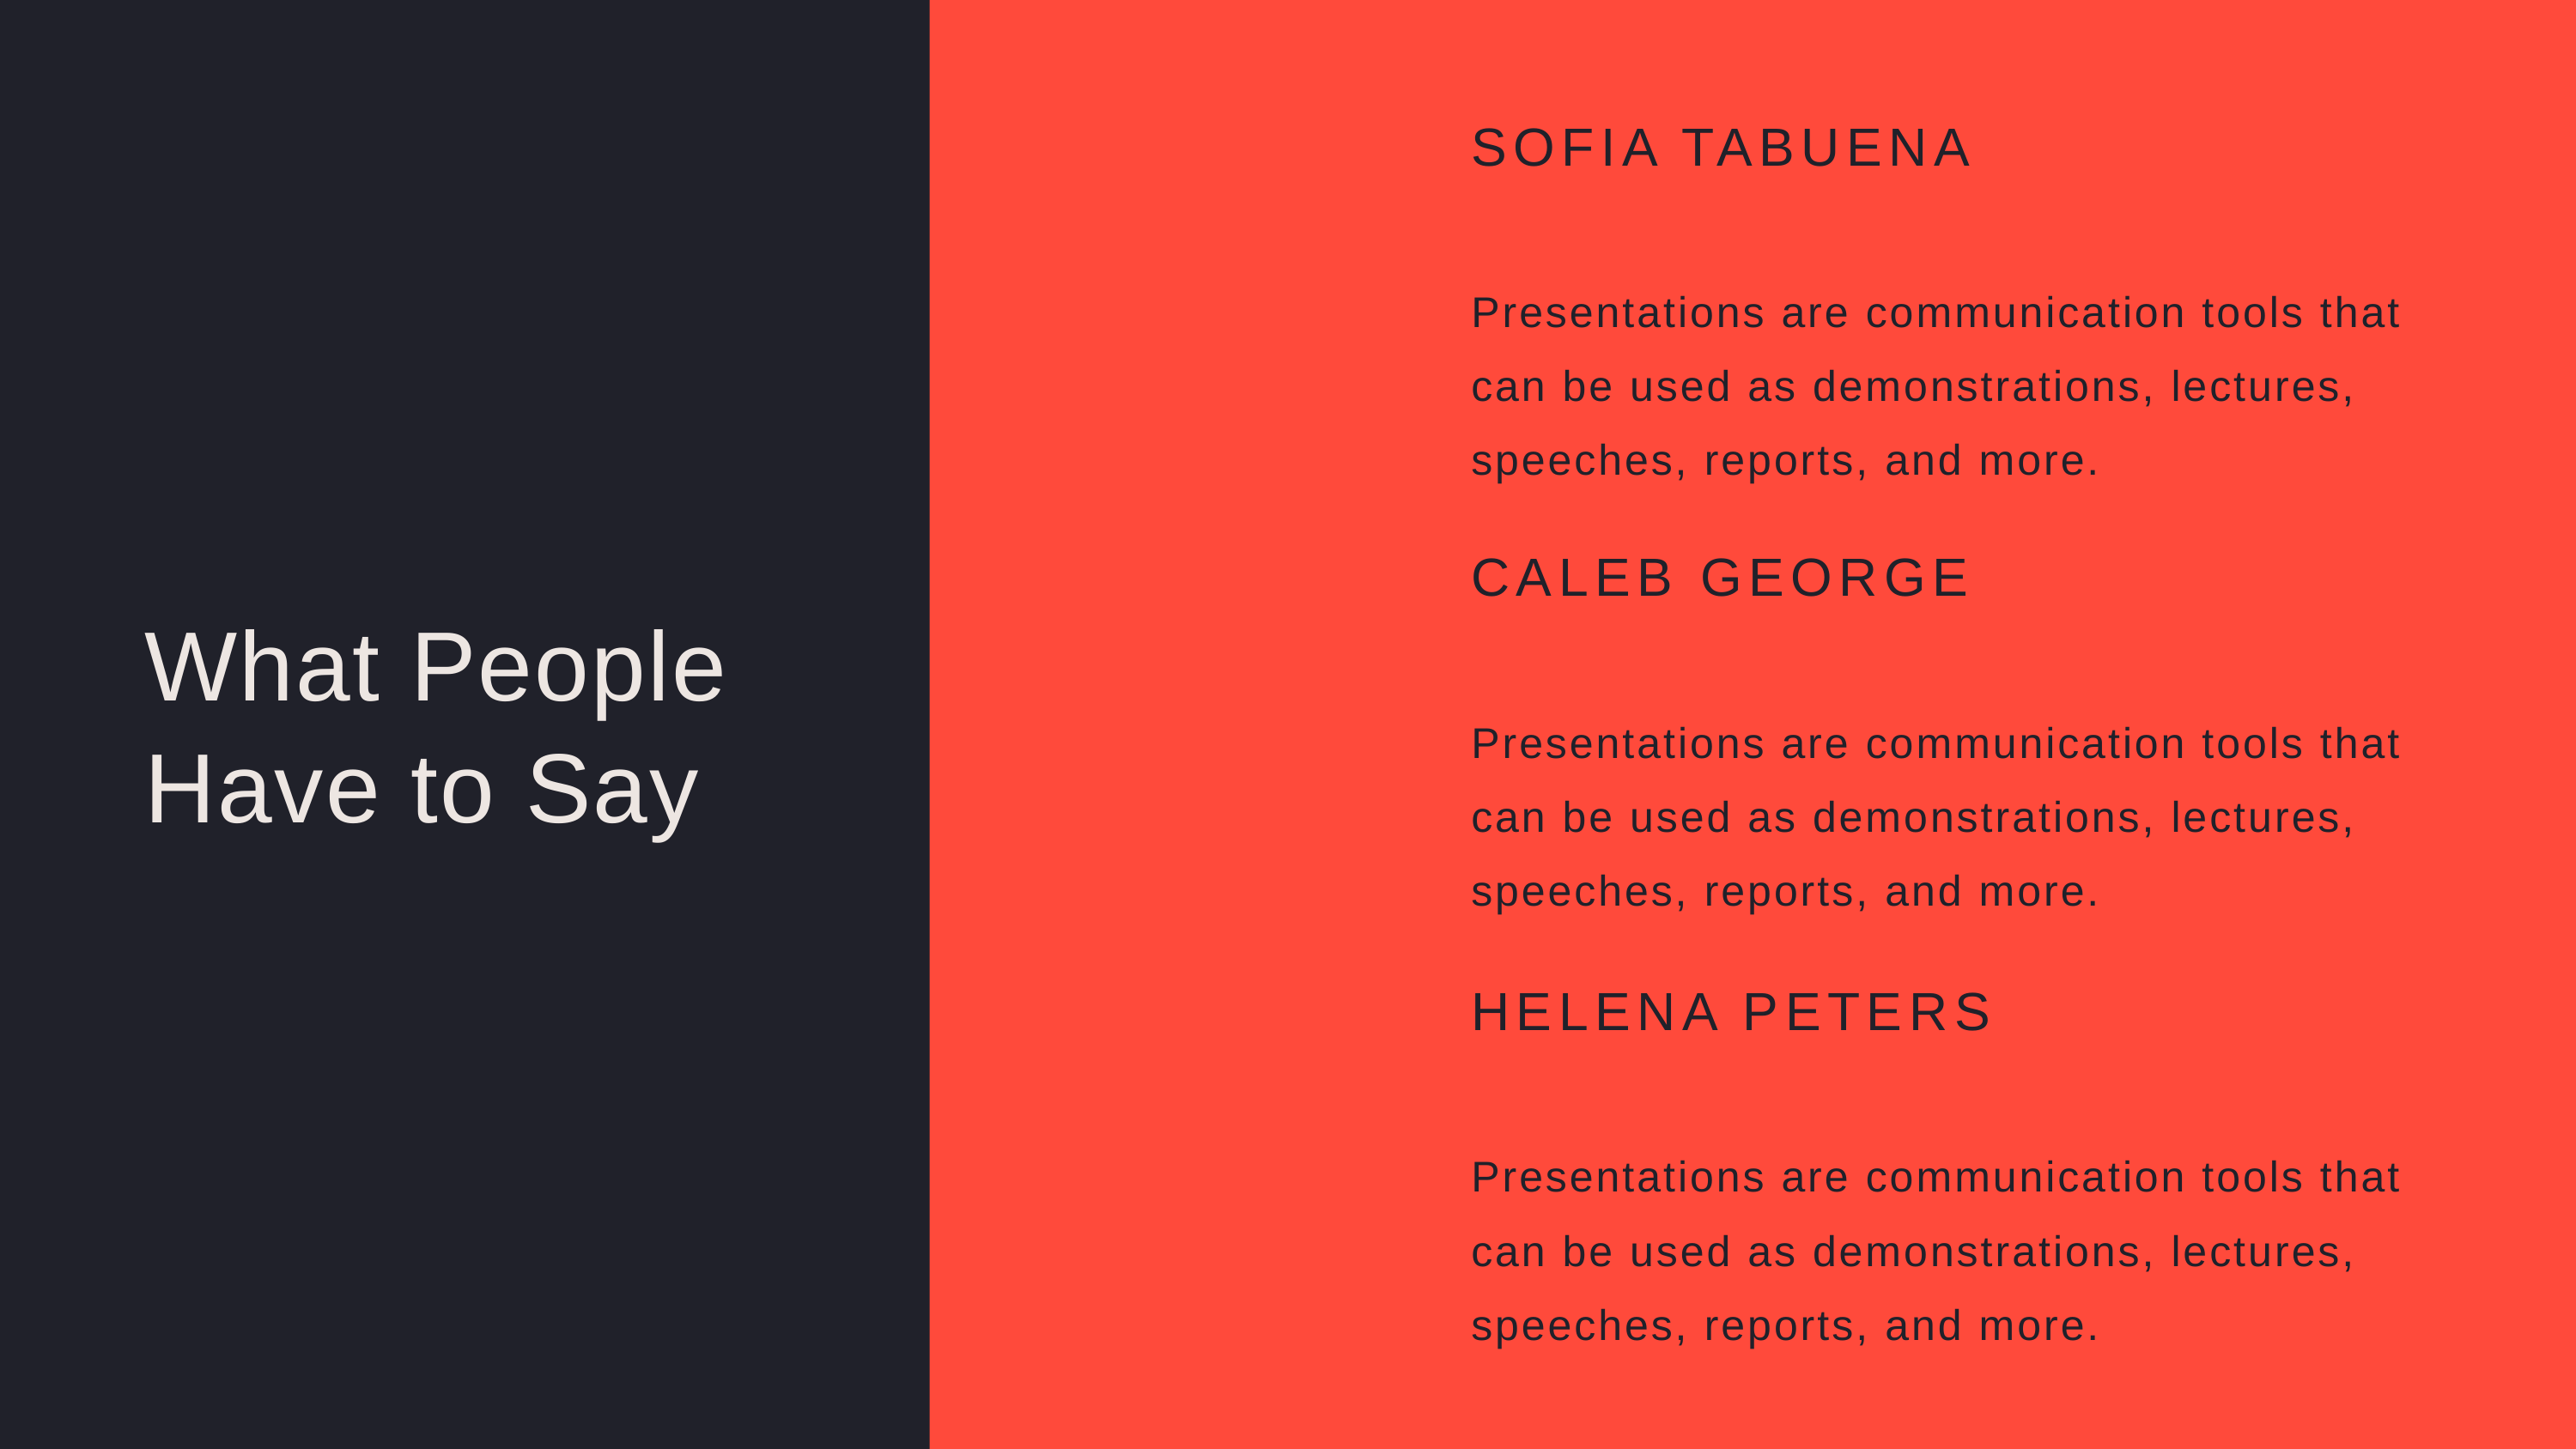

SOFIA TABUENA
Award-Winning Artist
Presentations are communication tools that can be used as demonstrations, lectures, speeches, reports, and more.
CALEB GEORGE
Guitarist
Presentations are communication tools that can be used as demonstrations, lectures, speeches, reports, and more.
What People Have to Say
HELENA PETERS
Producer
Presentations are communication tools that can be used as demonstrations, lectures, speeches, reports, and more.